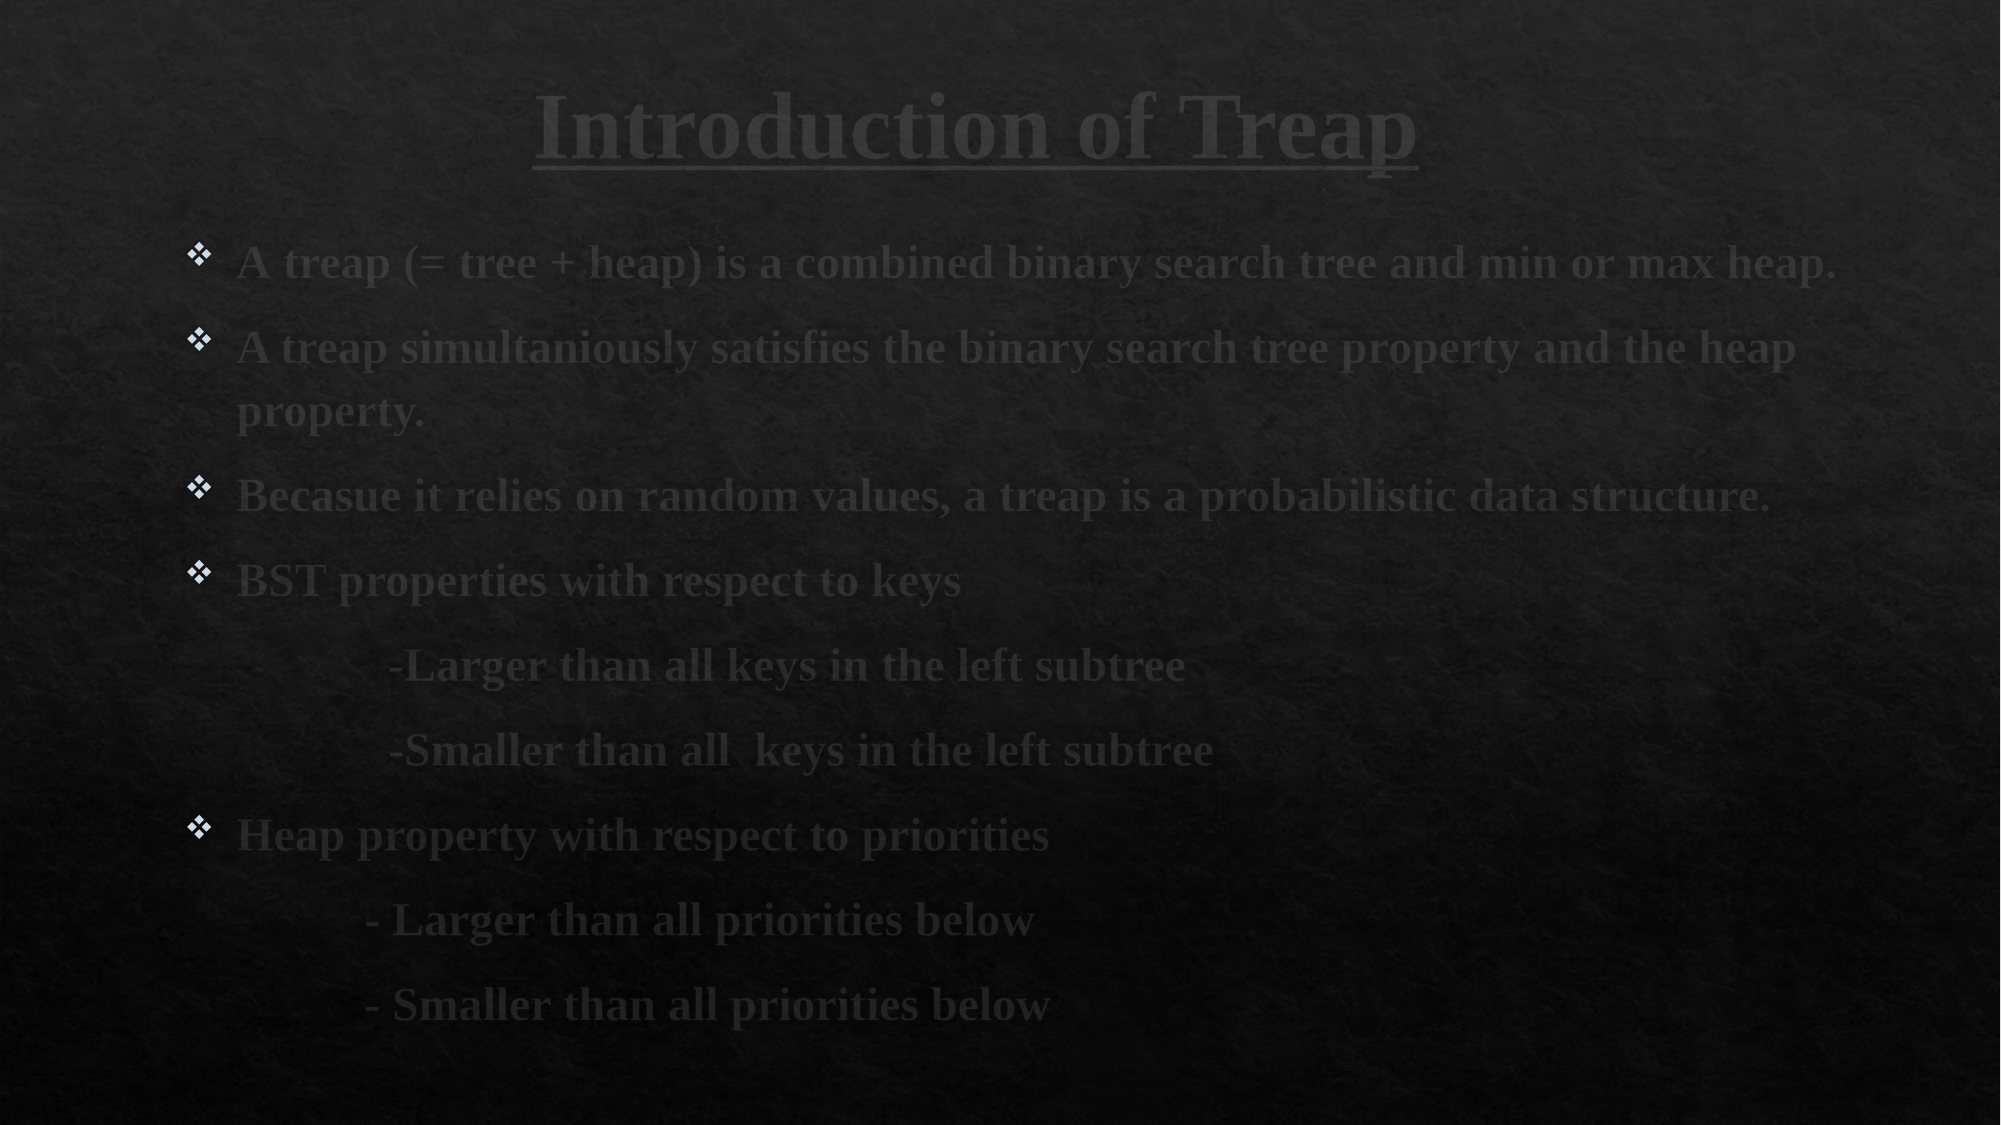

# Introduction of Treap
A treap (= tree + heap) is a combined binary search tree and min or max heap.
A treap simultaniously satisfies the binary search tree property and the heap   property.
Becasue it relies on random values, a treap is a probabilistic data structure.
BST properties with respect to keys
                 -Larger than all keys in the left subtree
                 -Smaller than all  keys in the left subtree
Heap property with respect to priorities
               - Larger than all priorities below
               - Smaller than all priorities below